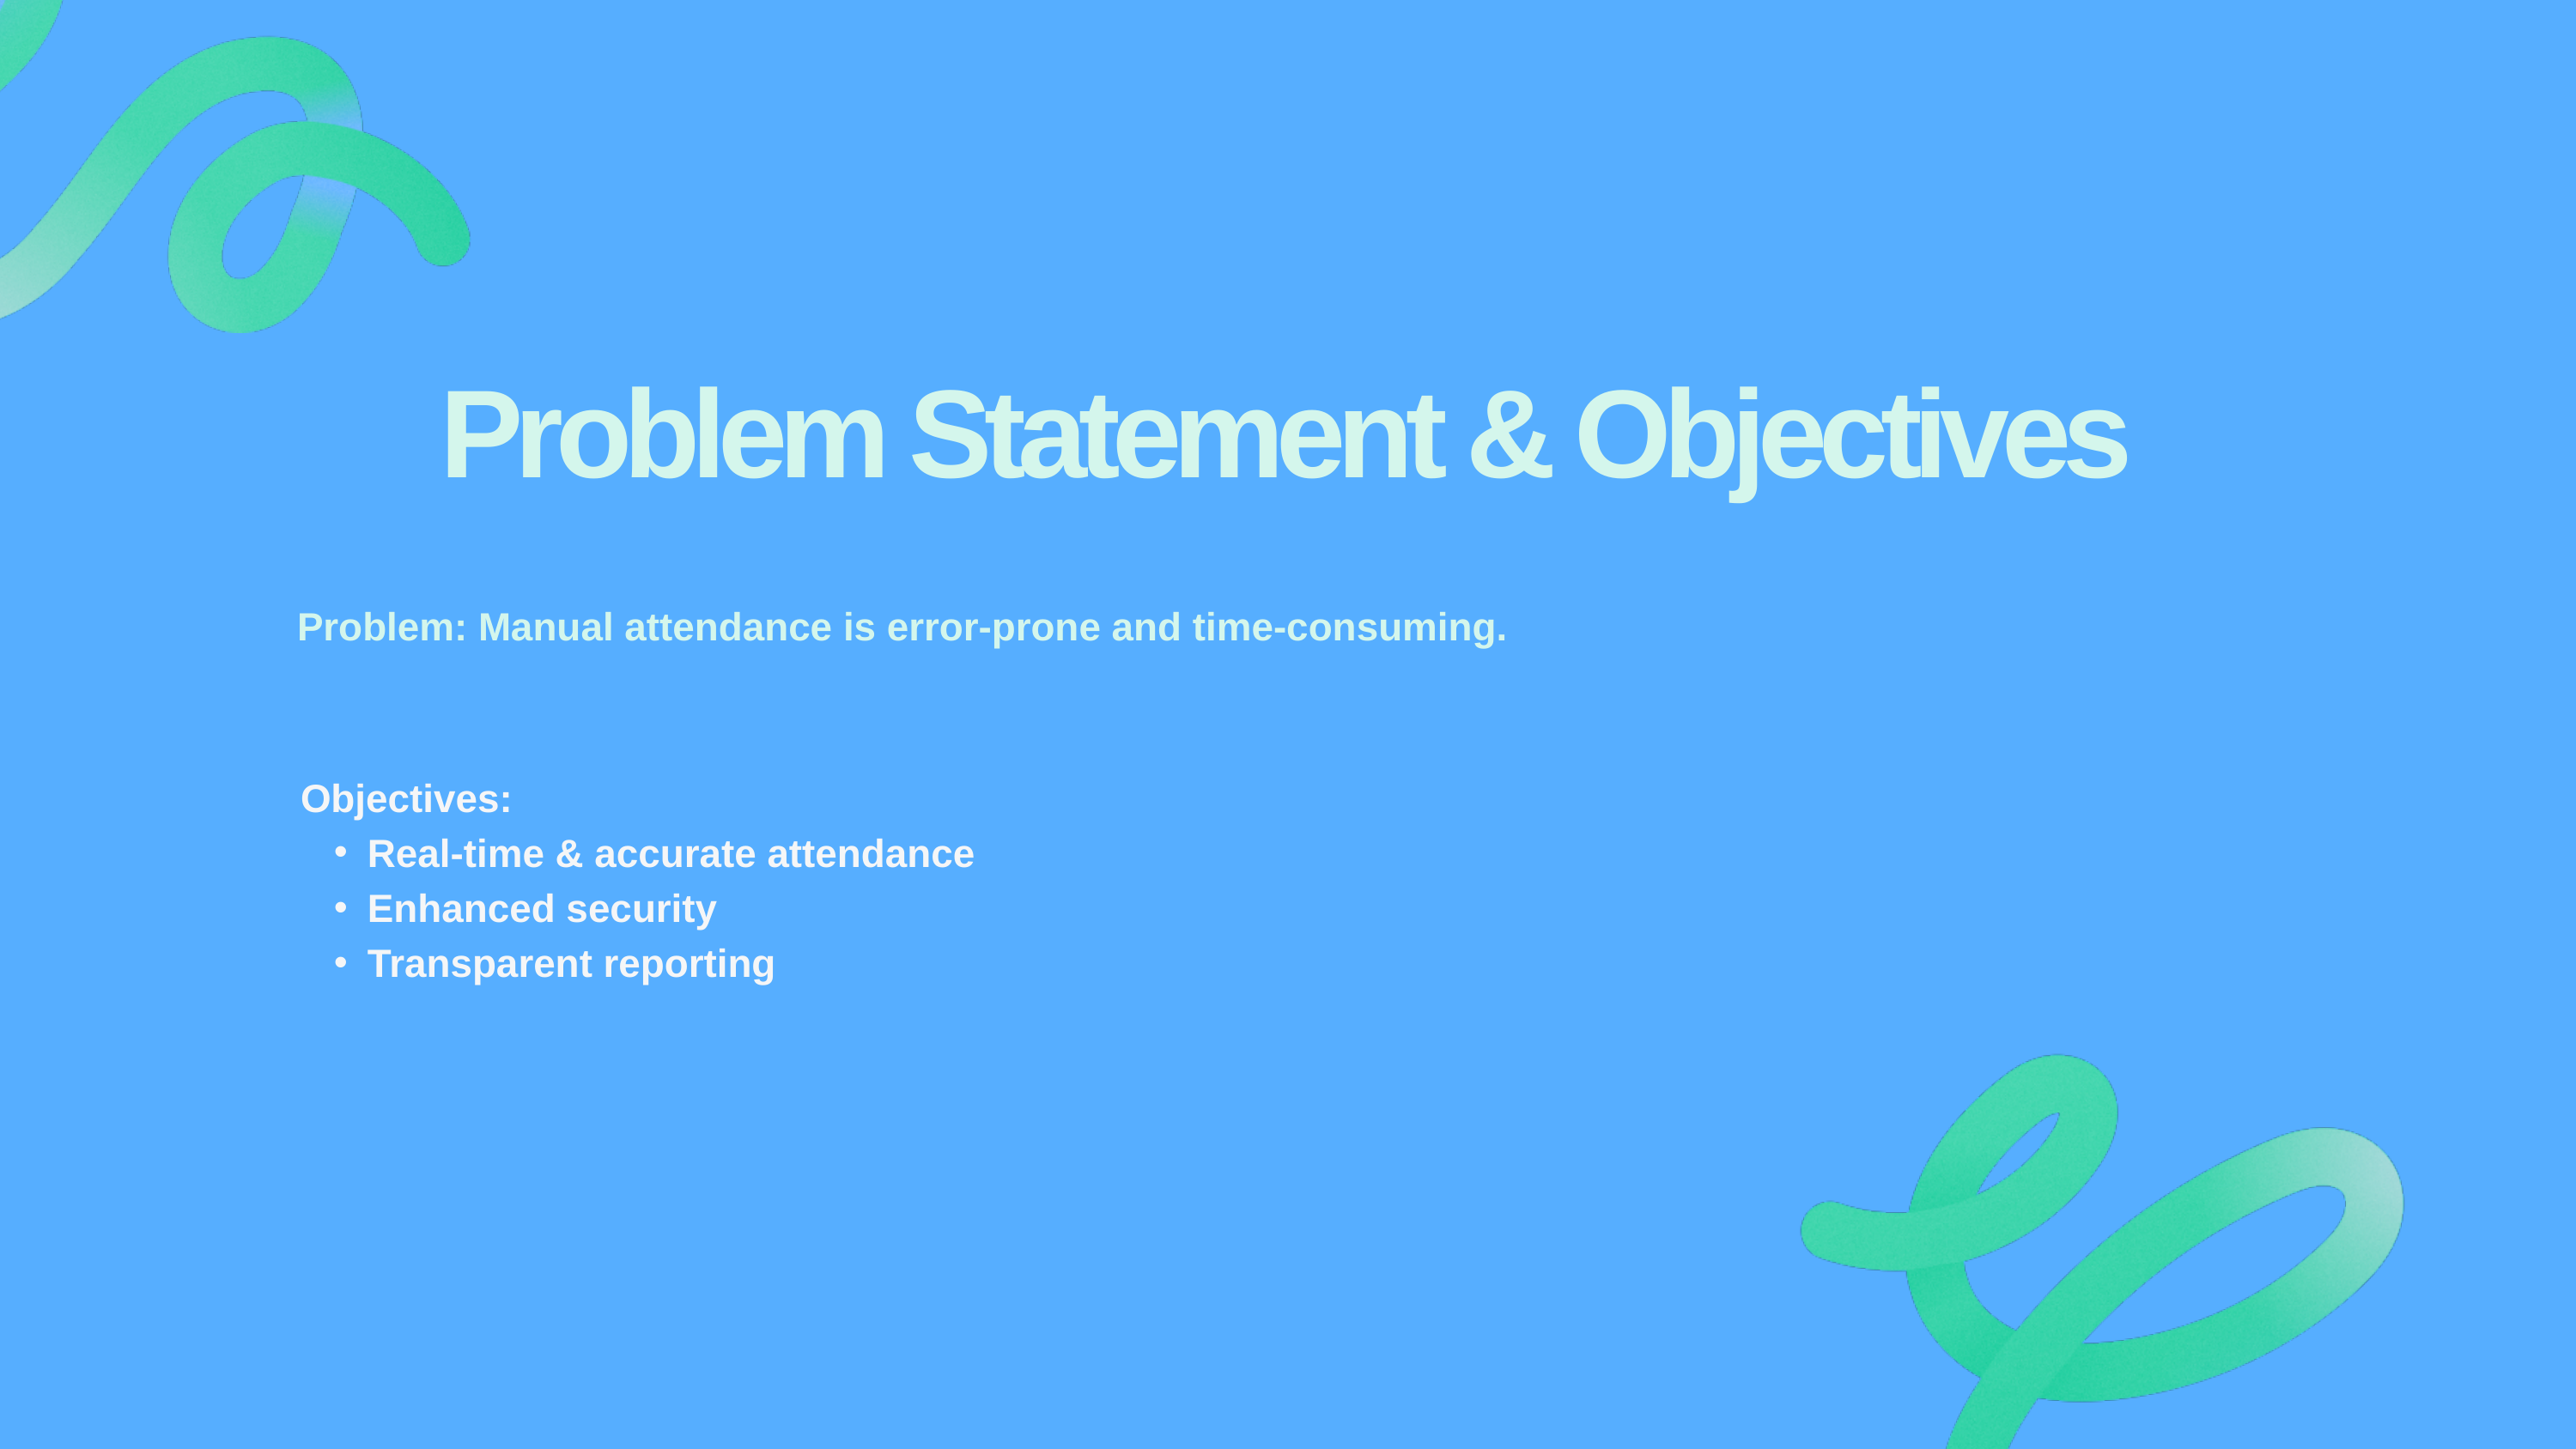

Problem Statement & Objectives
Problem: Manual attendance is error-prone and time-consuming.
Objectives:
Real-time & accurate attendance
Enhanced security
Transparent reporting